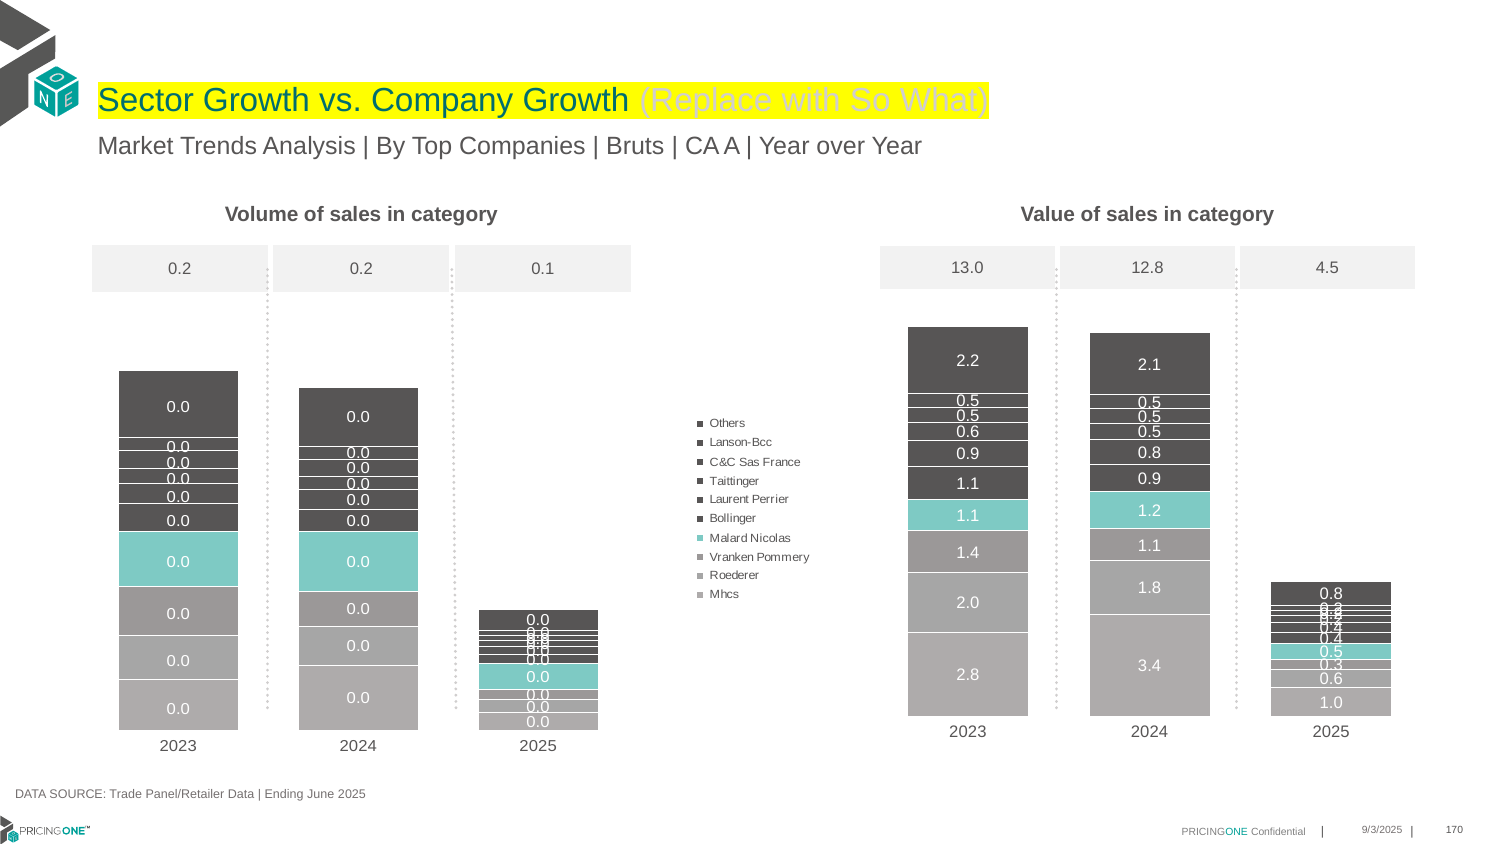

# Sector Growth vs. Company Growth (Replace with So What)
Market Trends Analysis | By Top Companies | Bruts | CA A | Year over Year
| Value of sales in category |  |  |
| --- | --- | --- |
| 13.0 | 12.8 | 4.5 |
| Volume of sales in category |  |  |
| --- | --- | --- |
| 0.2 | 0.2 | 0.1 |

### Chart

| Category | Mhcs | Roederer | Vranken Pommery | Malard Nicolas | Bollinger | Laurent Perrier | Taittinger | C&C Sas France | Lanson-Bcc | Others |
|---|---|---|---|---|---|---|---|---|---|---|
| 2023 | 2.79959 | 1.986693 | 1.414075 | 1.05141 | 1.08984 | 0.886736 | 0.591038 | 0.509089 | 0.472173 | 2.228657 |
| 2024 | 3.394486 | 1.791695 | 1.084712 | 1.232678 | 0.918855 | 0.81593 | 0.538706 | 0.500123 | 0.459486 | 2.076535 |
| 2025 | 0.953616 | 0.609577 | 0.330026 | 0.528515 | 0.363806 | 0.35546 | 0.213812 | 0.158199 | 0.192001 | 0.781171 |

### Chart

| Category | Mhcs | Roederer | Vranken Pommery | Malard Nicolas | Bollinger | Laurent Perrier | Taittinger | C&C Sas France | Lanson-Bcc | Others |
|---|---|---|---|---|---|---|---|---|---|---|
| 2023 | 0.035203 | 0.030568 | 0.034183 | 0.038035 | 0.018886 | 0.014337 | 0.010026 | 0.012563 | 0.009185 | 0.046028 |
| 2024 | 0.045307 | 0.02712 | 0.023894 | 0.041811 | 0.015223 | 0.013415 | 0.008795 | 0.012293 | 0.008935 | 0.040774 |
| 2025 | 0.012444 | 0.008816 | 0.007546 | 0.017776 | 0.005809 | 0.0062 | 0.003521 | 0.003796 | 0.003775 | 0.014477 |
DATA SOURCE: Trade Panel/Retailer Data | Ending June 2025

9/3/2025
170